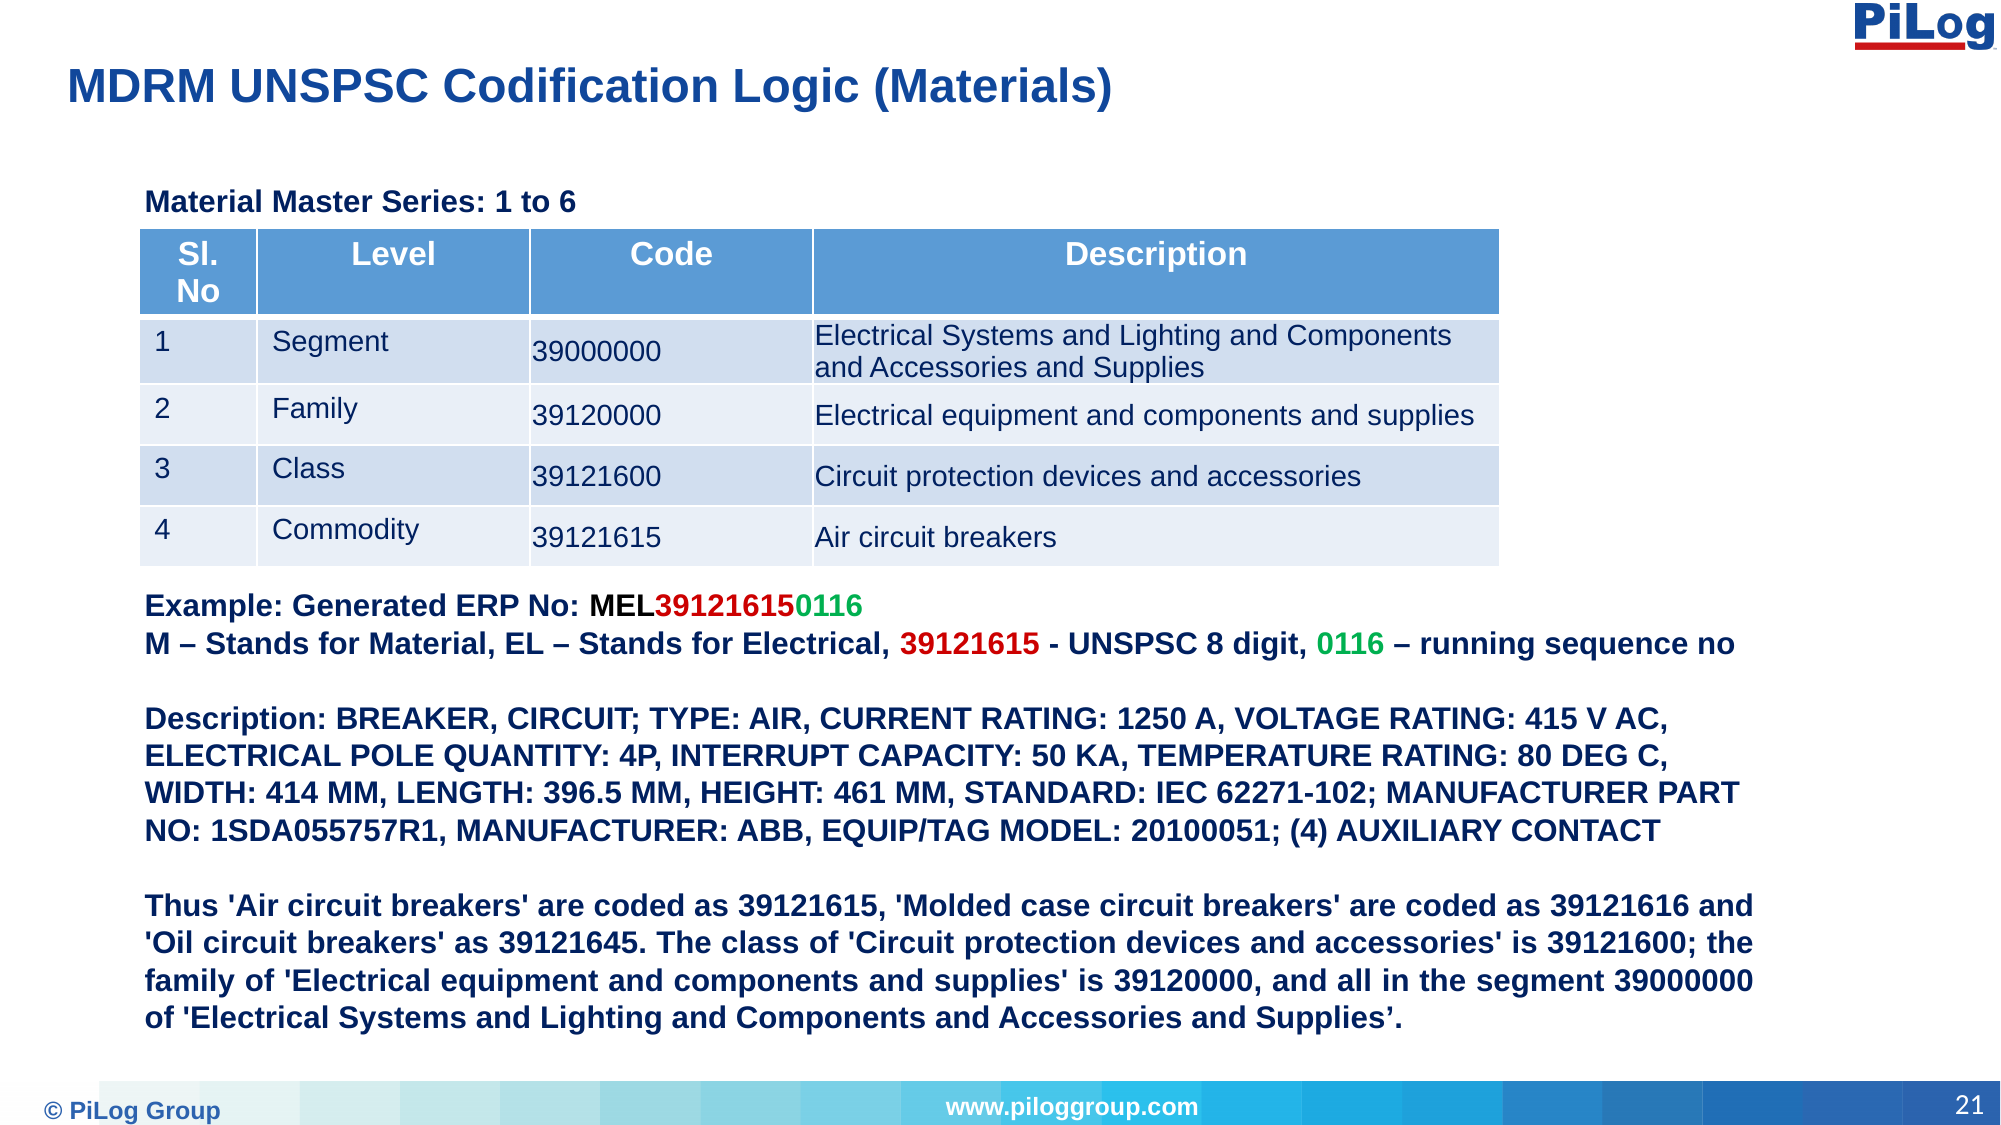

# MDRM UNSPSC Codification Logic (Materials)

Material Master Series: 1 to 6
| Sl. No | Level | Code | Description |
| --- | --- | --- | --- |
| 1 | Segment | 39000000 | Electrical Systems and Lighting and Components and Accessories and Supplies |
| 2 | Family | 39120000 | Electrical equipment and components and supplies |
| 3 | Class | 39121600 | Circuit protection devices and accessories |
| 4 | Commodity | 39121615 | Air circuit breakers |
Example: Generated ERP No: MEL391216150116
M – Stands for Material, EL – Stands for Electrical, 39121615 - UNSPSC 8 digit, 0116 – running sequence no

Description: BREAKER, CIRCUIT; TYPE: AIR, CURRENT RATING: 1250 A, VOLTAGE RATING: 415 V AC, ELECTRICAL POLE QUANTITY: 4P, INTERRUPT CAPACITY: 50 KA, TEMPERATURE RATING: 80 DEG C, WIDTH: 414 MM, LENGTH: 396.5 MM, HEIGHT: 461 MM, STANDARD: IEC 62271-102; MANUFACTURER PART NO: 1SDA055757R1, MANUFACTURER: ABB, EQUIP/TAG MODEL: 20100051; (4) AUXILIARY CONTACT

Thus 'Air circuit breakers' are coded as 39121615, 'Molded case circuit breakers' are coded as 39121616 and 'Oil circuit breakers' as 39121645. The class of 'Circuit protection devices and accessories' is 39121600; the family of 'Electrical equipment and components and supplies' is 39120000, and all in the segment 39000000 of 'Electrical Systems and Lighting and Components and Accessories and Supplies’.

21
© PiLog Group
www.piloggroup.com